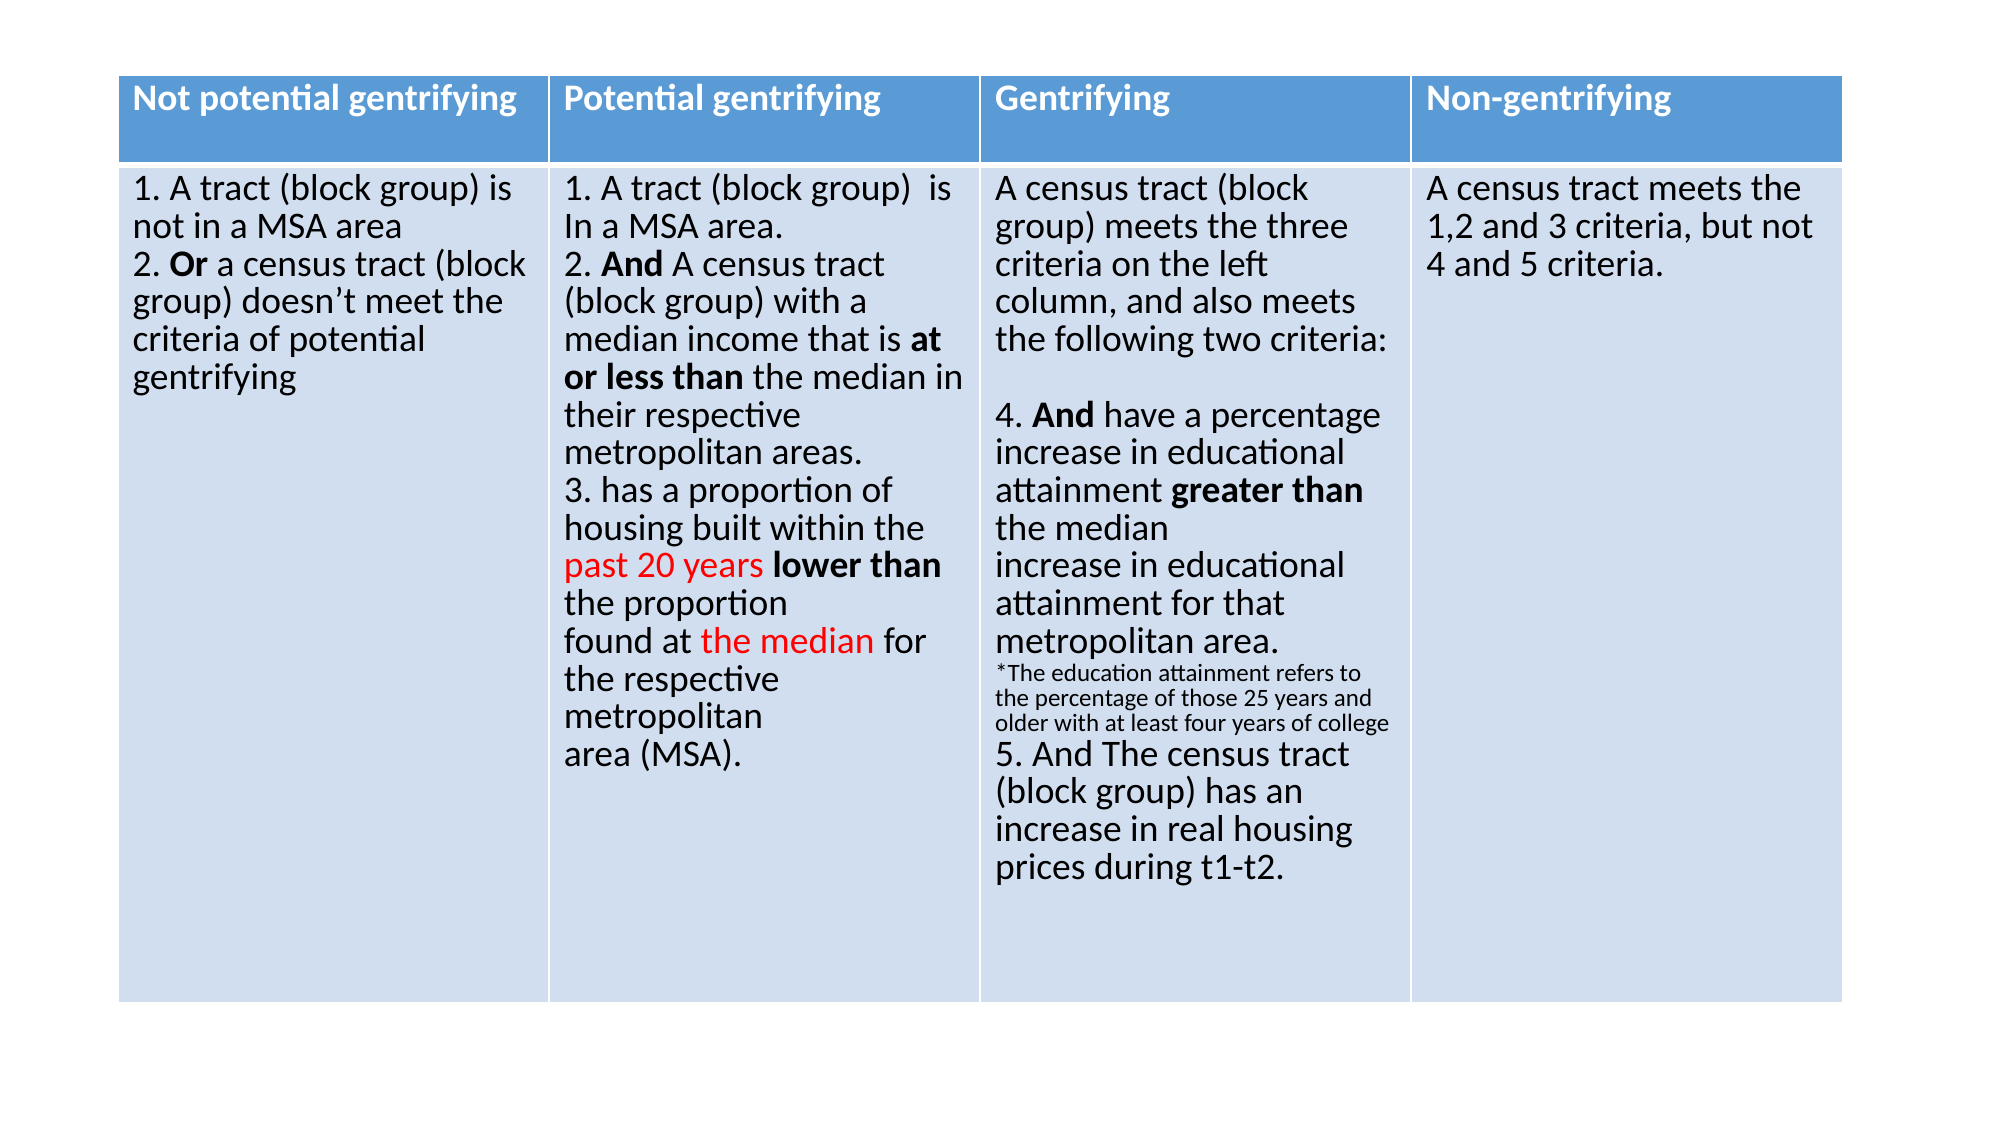

| Not potential gentrifying | Potential gentrifying | Gentrifying | Non-gentrifying |
| --- | --- | --- | --- |
| 1. A tract (block group) is not in a MSA area 2. Or a census tract (block group) doesn’t meet the criteria of potential gentrifying | 1. A tract (block group) is In a MSA area. 2. And A census tract (block group) with a median income that is at or less than the median in their respective metropolitan areas. 3. has a proportion of housing built within the past 20 years lower than the proportion found at the median for the respective metropolitan area (MSA). | A census tract (block group) meets the three criteria on the left column, and also meets the following two criteria: 4. And have a percentage increase in educational attainment greater than the median increase in educational attainment for that metropolitan area. \*The education attainment refers to the percentage of those 25 years and older with at least four years of college 5. And The census tract (block group) has an increase in real housing prices during t1-t2. | A census tract meets the 1,2 and 3 criteria, but not 4 and 5 criteria. |